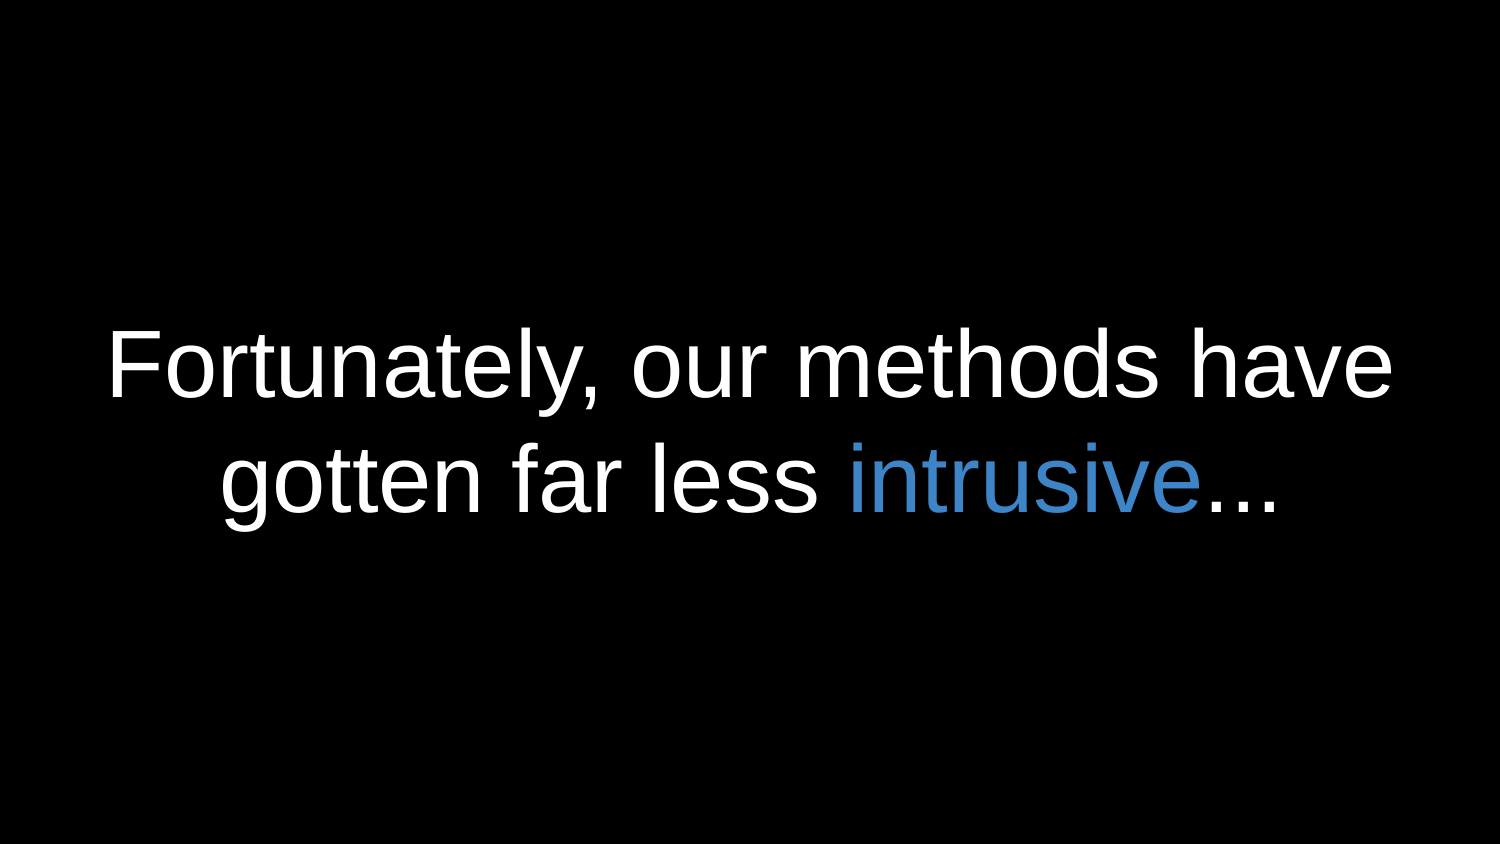

# Fortunately, our methods have gotten far less intrusive...